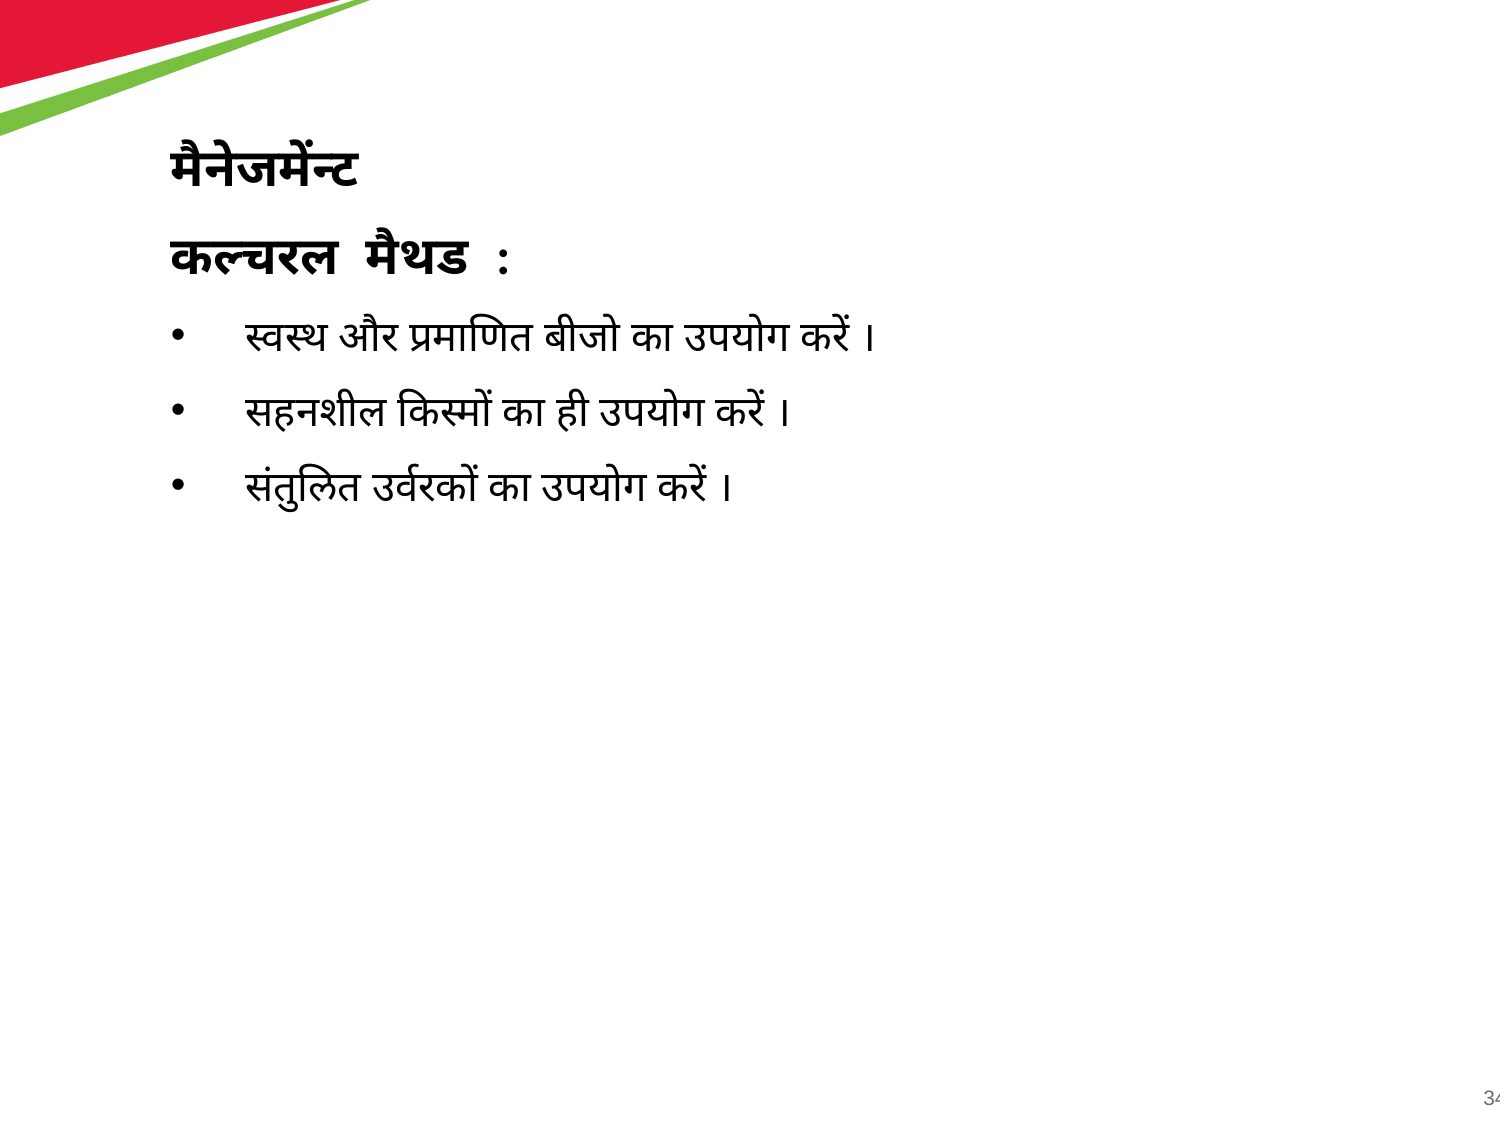

मैनेजमेंन्ट
कल्चरल  मैथड  :
स्वस्थ और प्रमाणित बीजो का उपयोग करें ।
सहनशील किस्मों का ही उपयोग करें ।
संतुलित उर्वरकों का उपयोग करें ।